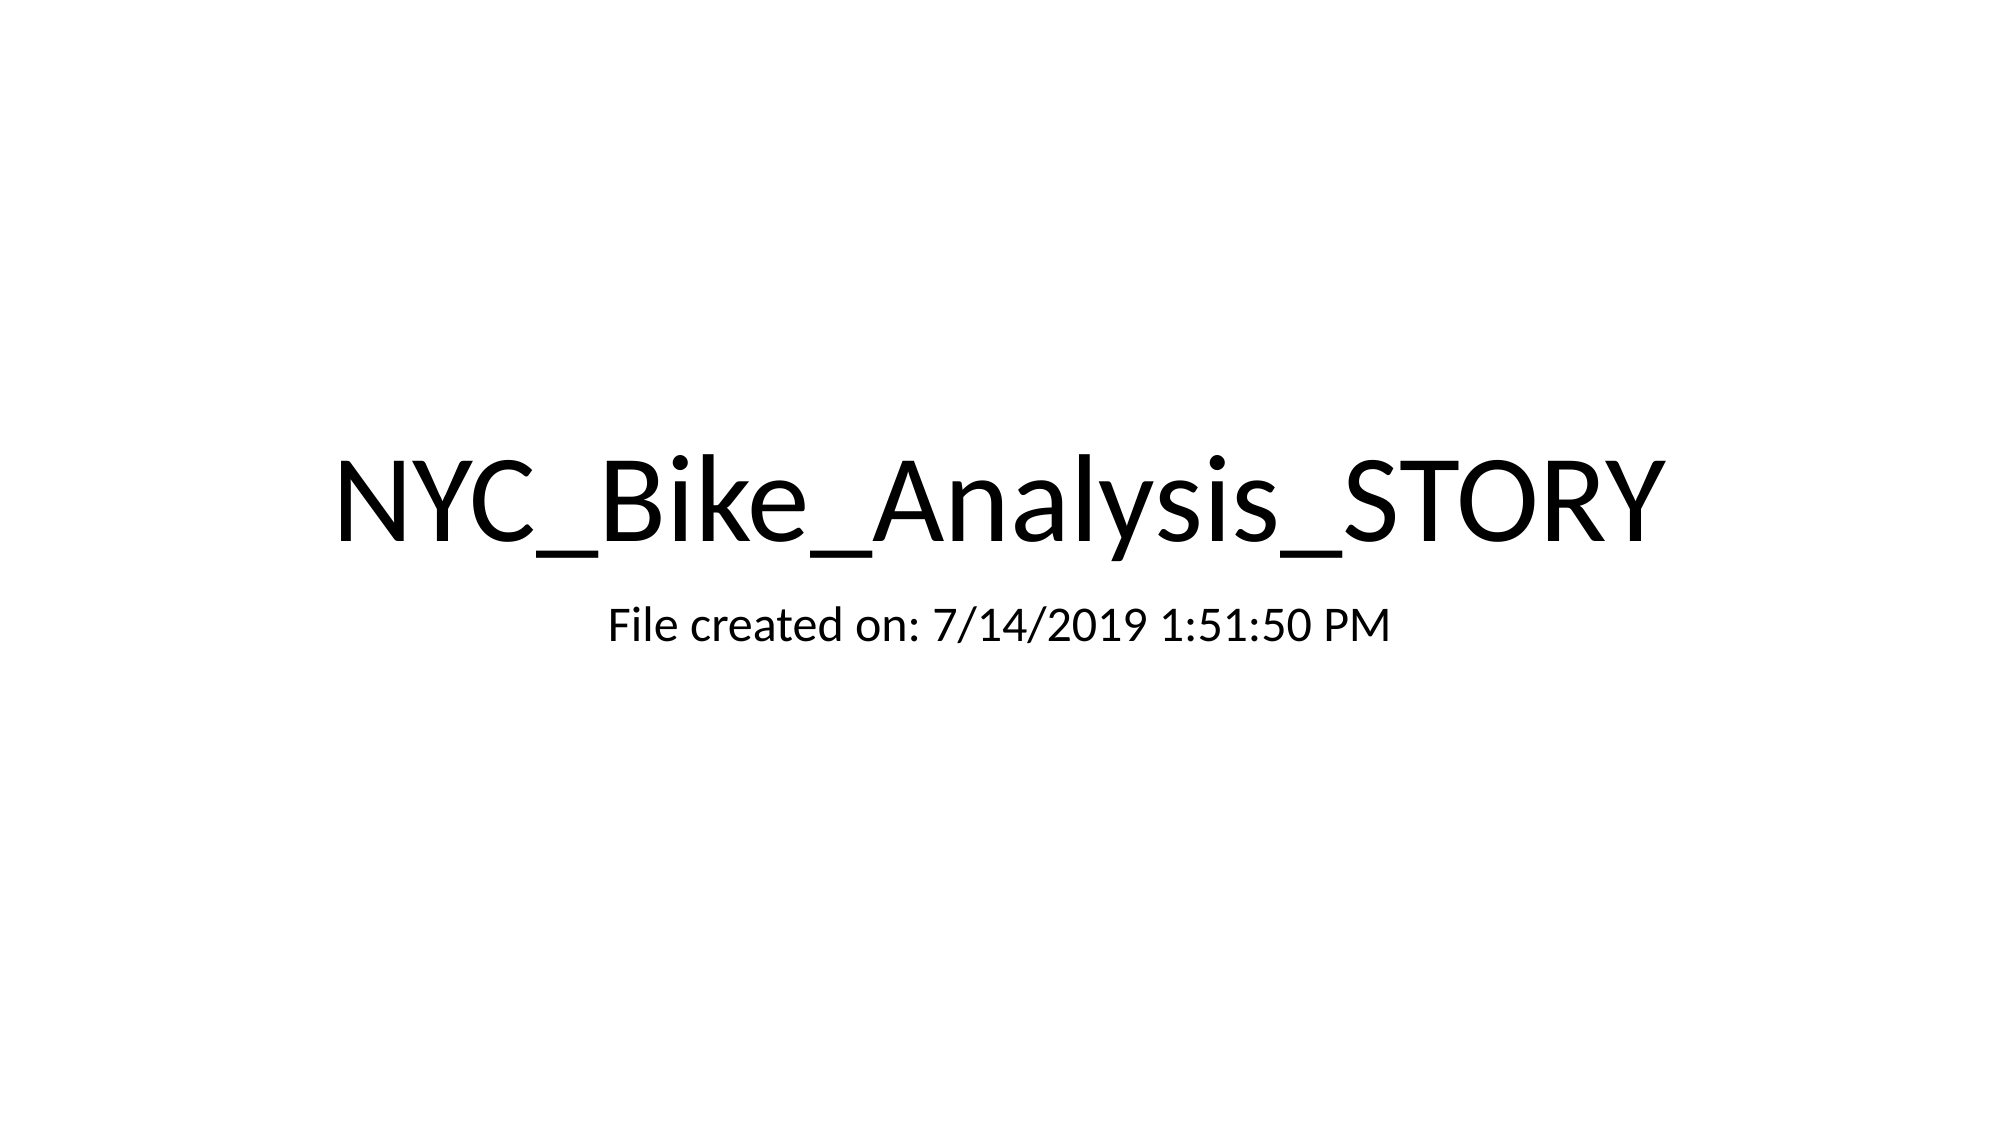

# NYC_Bike_Analysis_STORY
File created on: 7/14/2019 1:51:50 PM